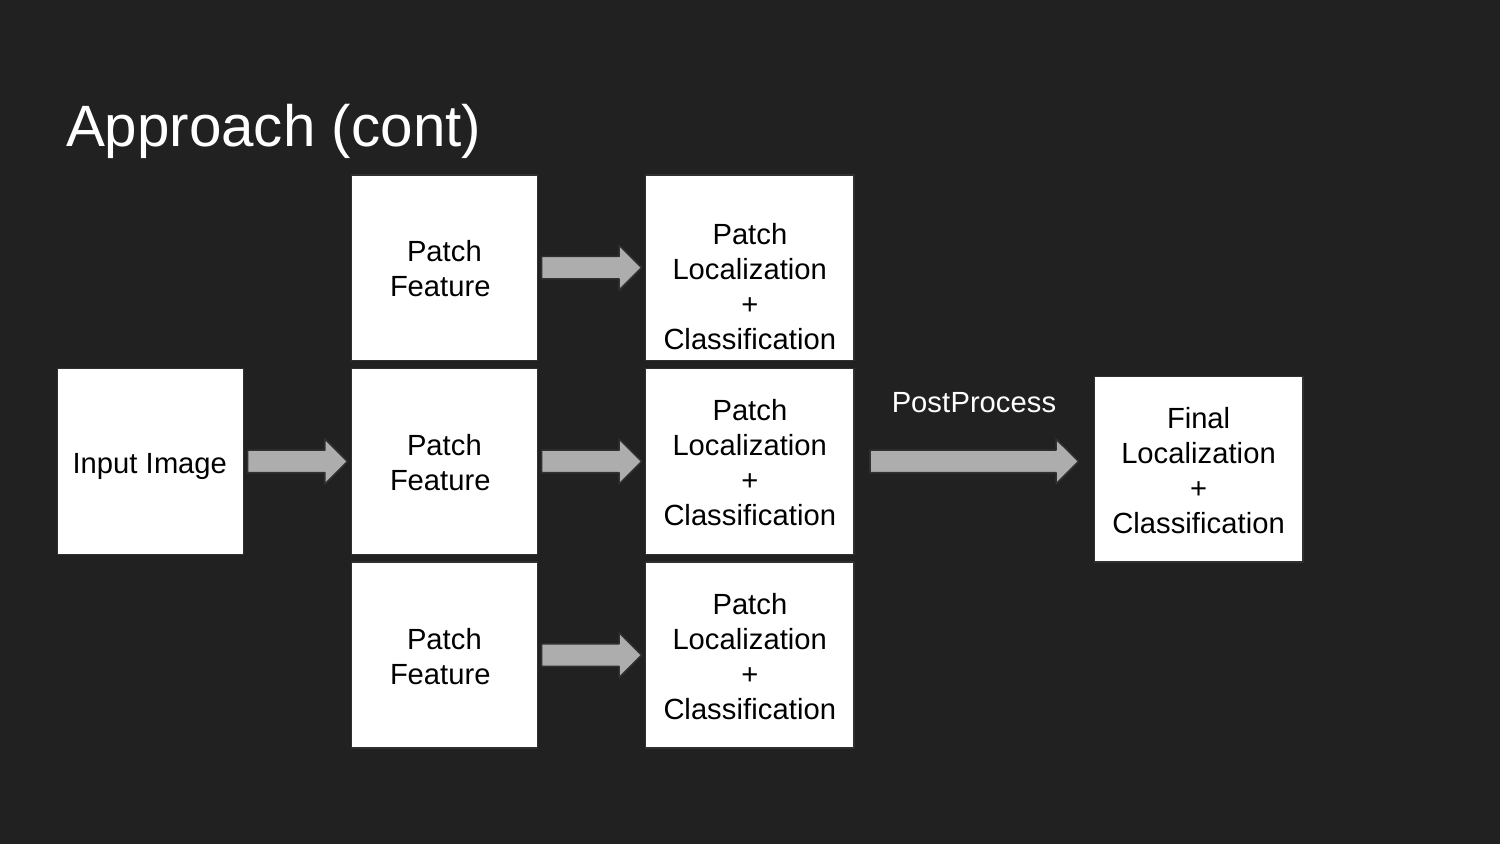

# Approach (cont)
Patch
Feature

Patch
Localization
+
Classification

Patch Feature
Input Image
Patch
Localization
+
Classification
PostProcess
Final
Localization
+
Classification

Patch Feature
Patch
Localization
+
Classification